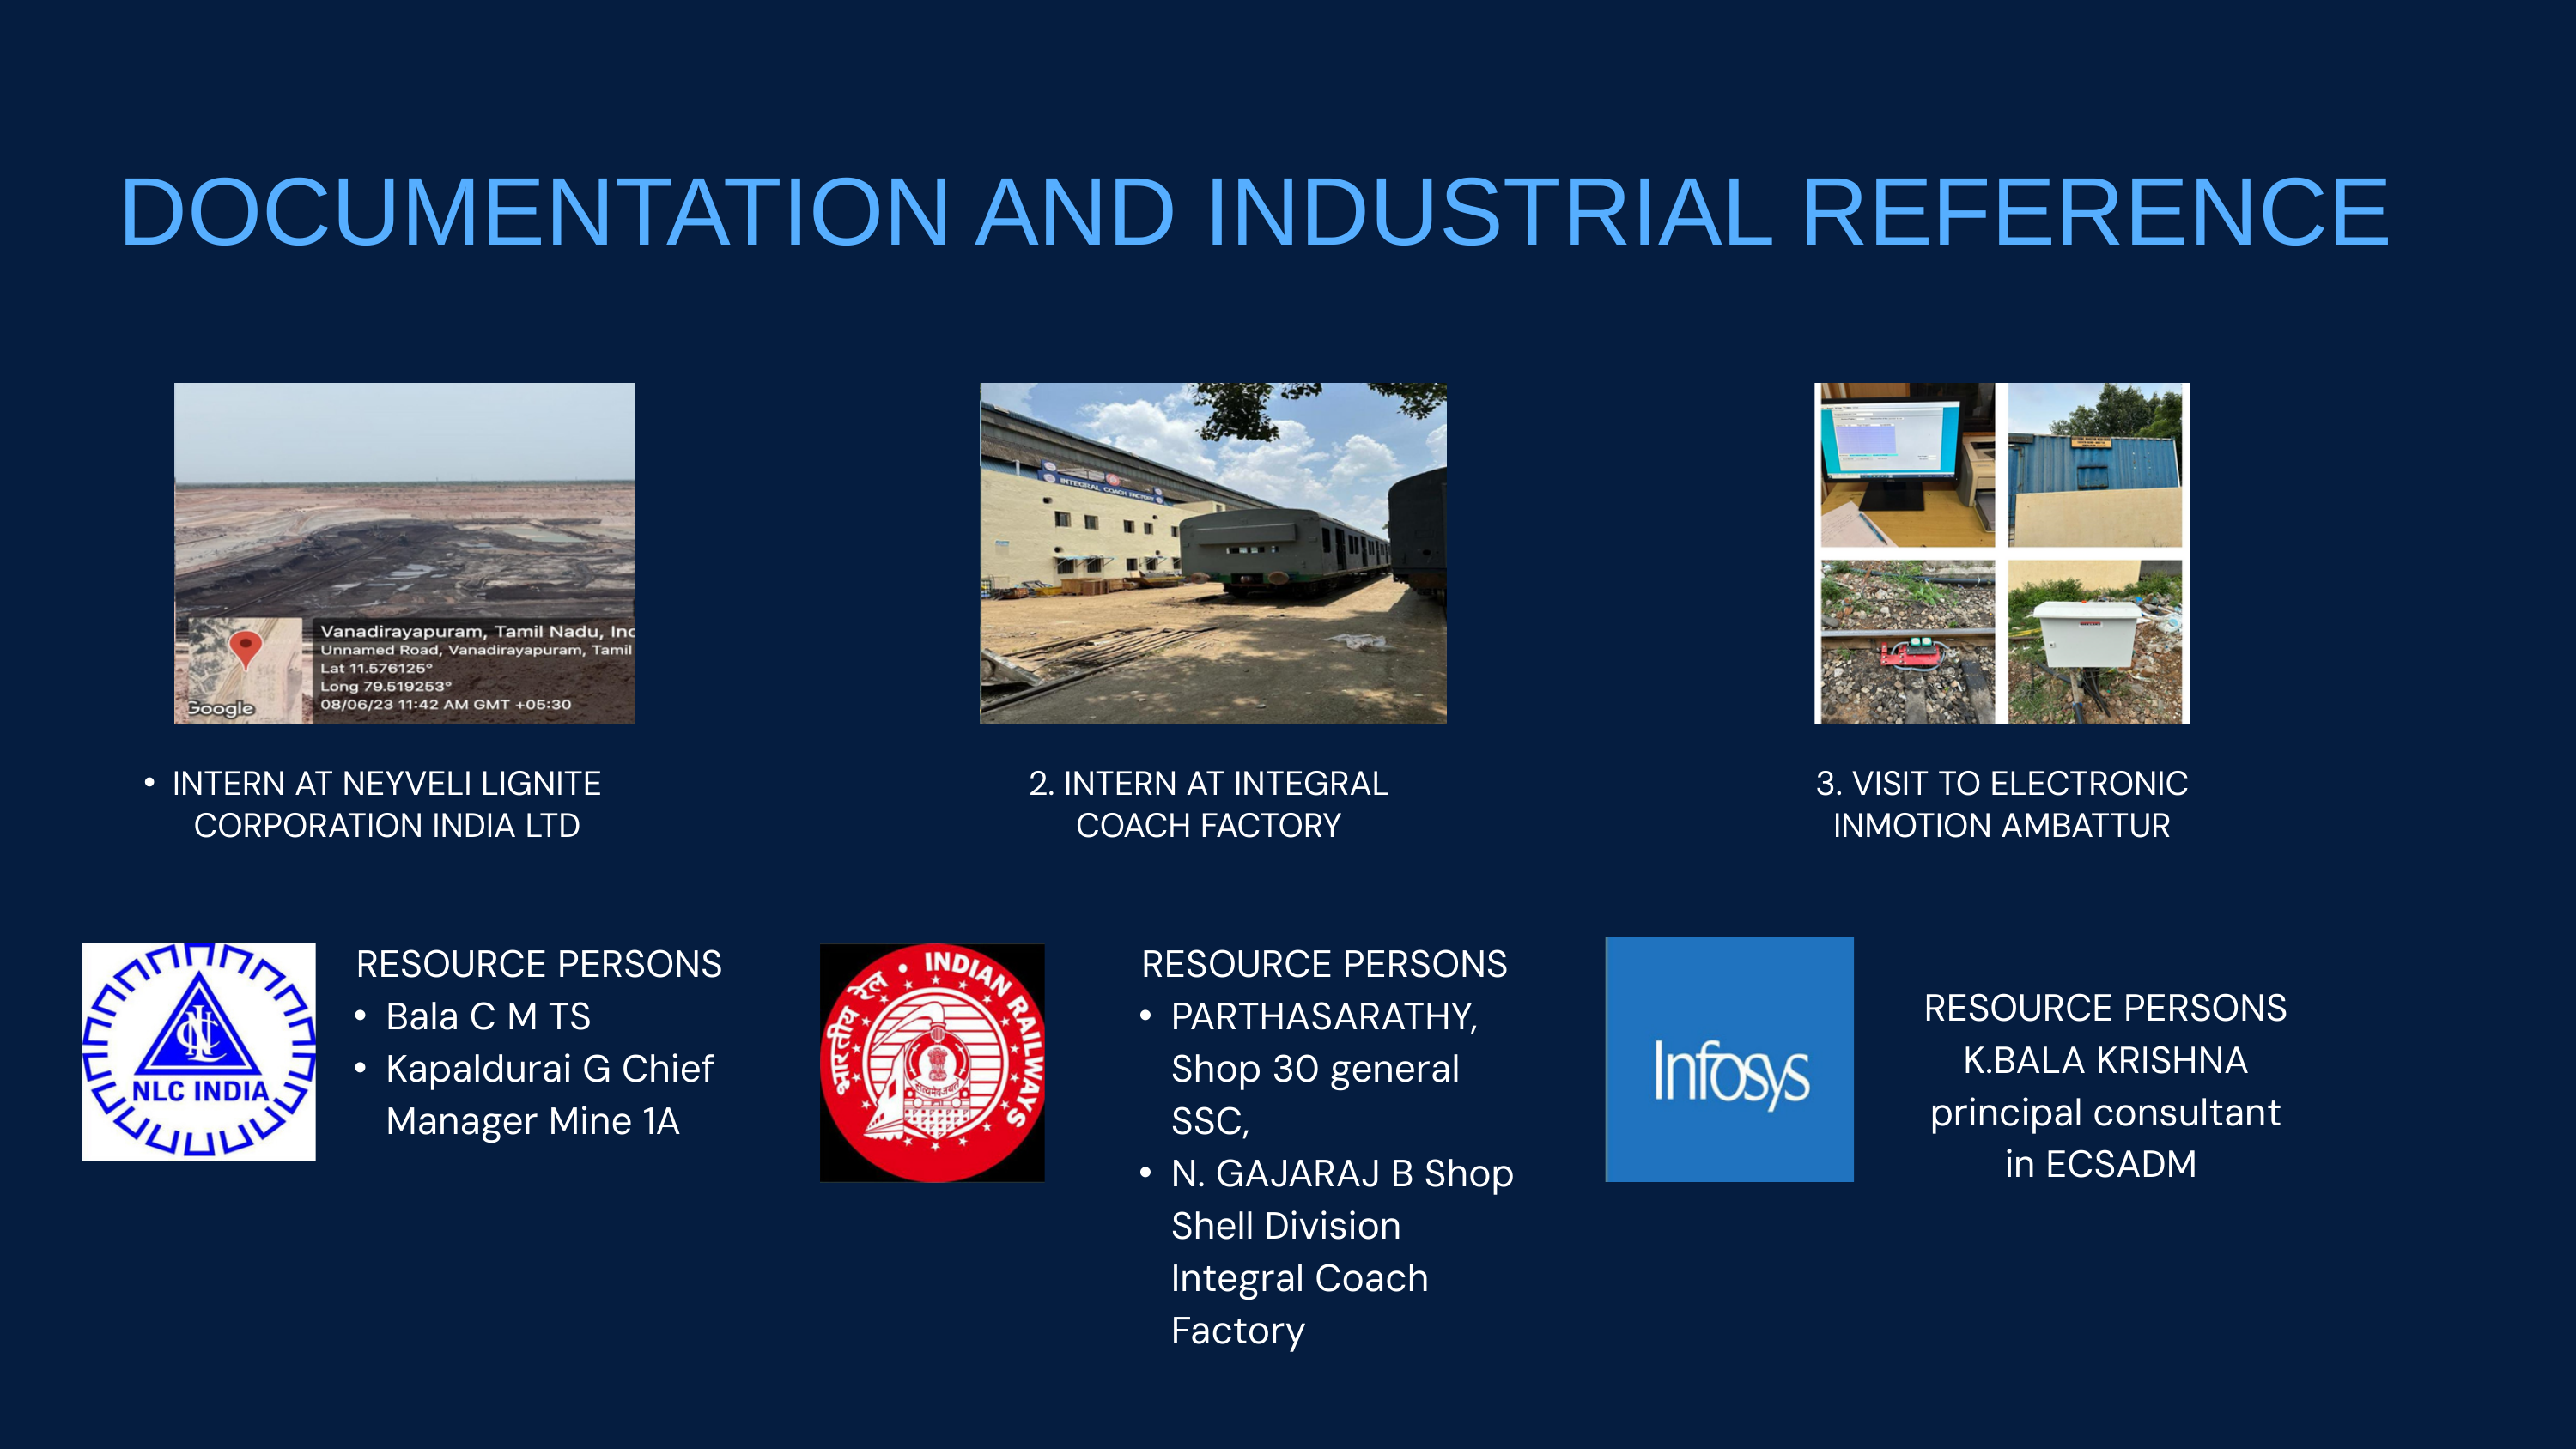

DOCUMENTATION AND INDUSTRIAL REFERENCE

INTERN AT NEYVELI LIGNITE CORPORATION INDIA LTD
2. INTERN AT INTEGRAL COACH FACTORY
3. VISIT TO ELECTRONIC INMOTION AMBATTUR
RESOURCE PERSONS
Bala C M TS
Kapaldurai G Chief Manager Mine 1A

RESOURCE PERSONS
PARTHASARATHY, Shop 30 general SSC,
N. GAJARAJ B Shop Shell Division Integral Coach Factory

RESOURCE PERSONS
K.BALA KRISHNA principal consultant in ECSADM